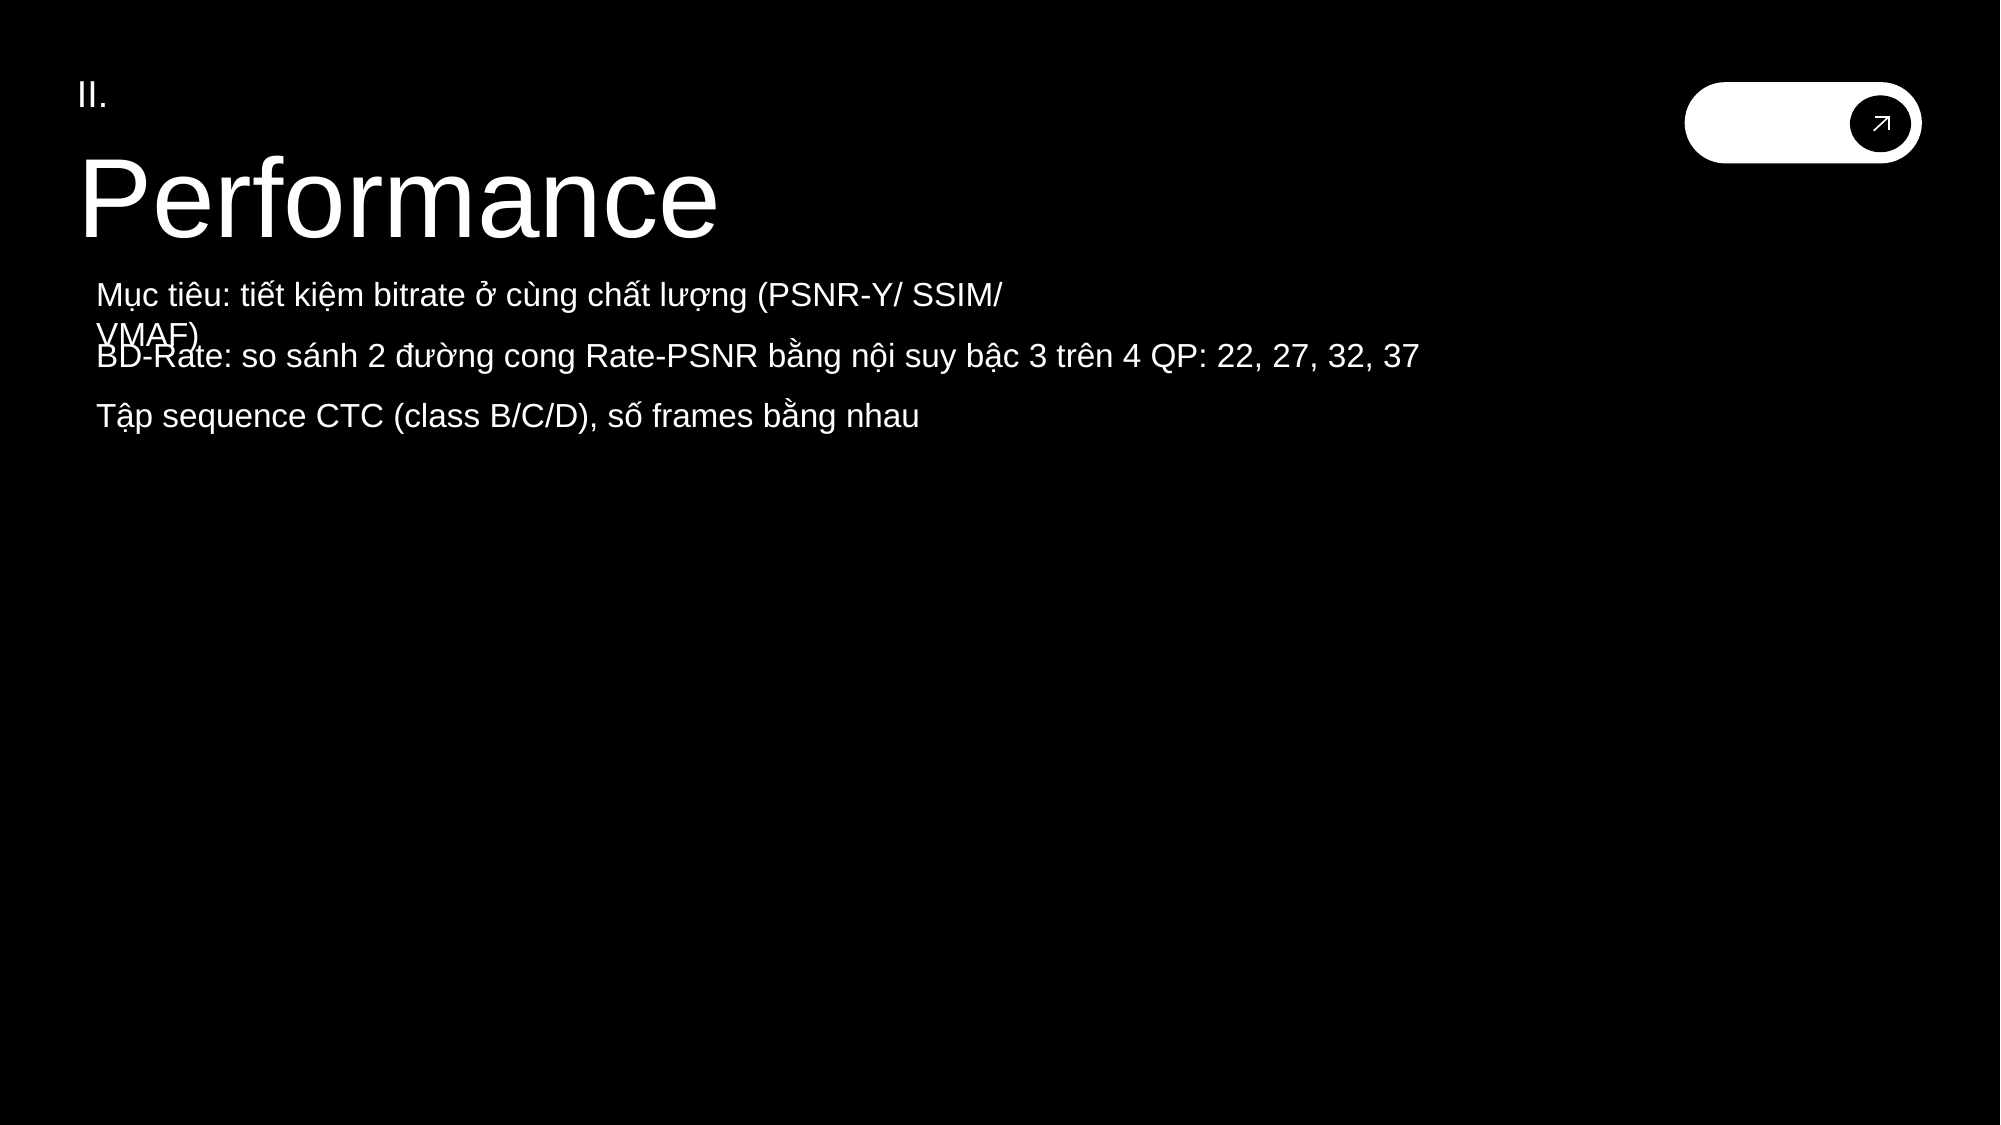

II.

Performance
Mục tiêu: tiết kiệm bitrate ở cùng chất lượng (PSNR-Y/ SSIM/ VMAF)
BD-Rate: so sánh 2 đường cong Rate-PSNR bằng nội suy bậc 3 trên 4 QP: 22, 27, 32, 37
Tập sequence CTC (class B/C/D), số frames bằng nhau